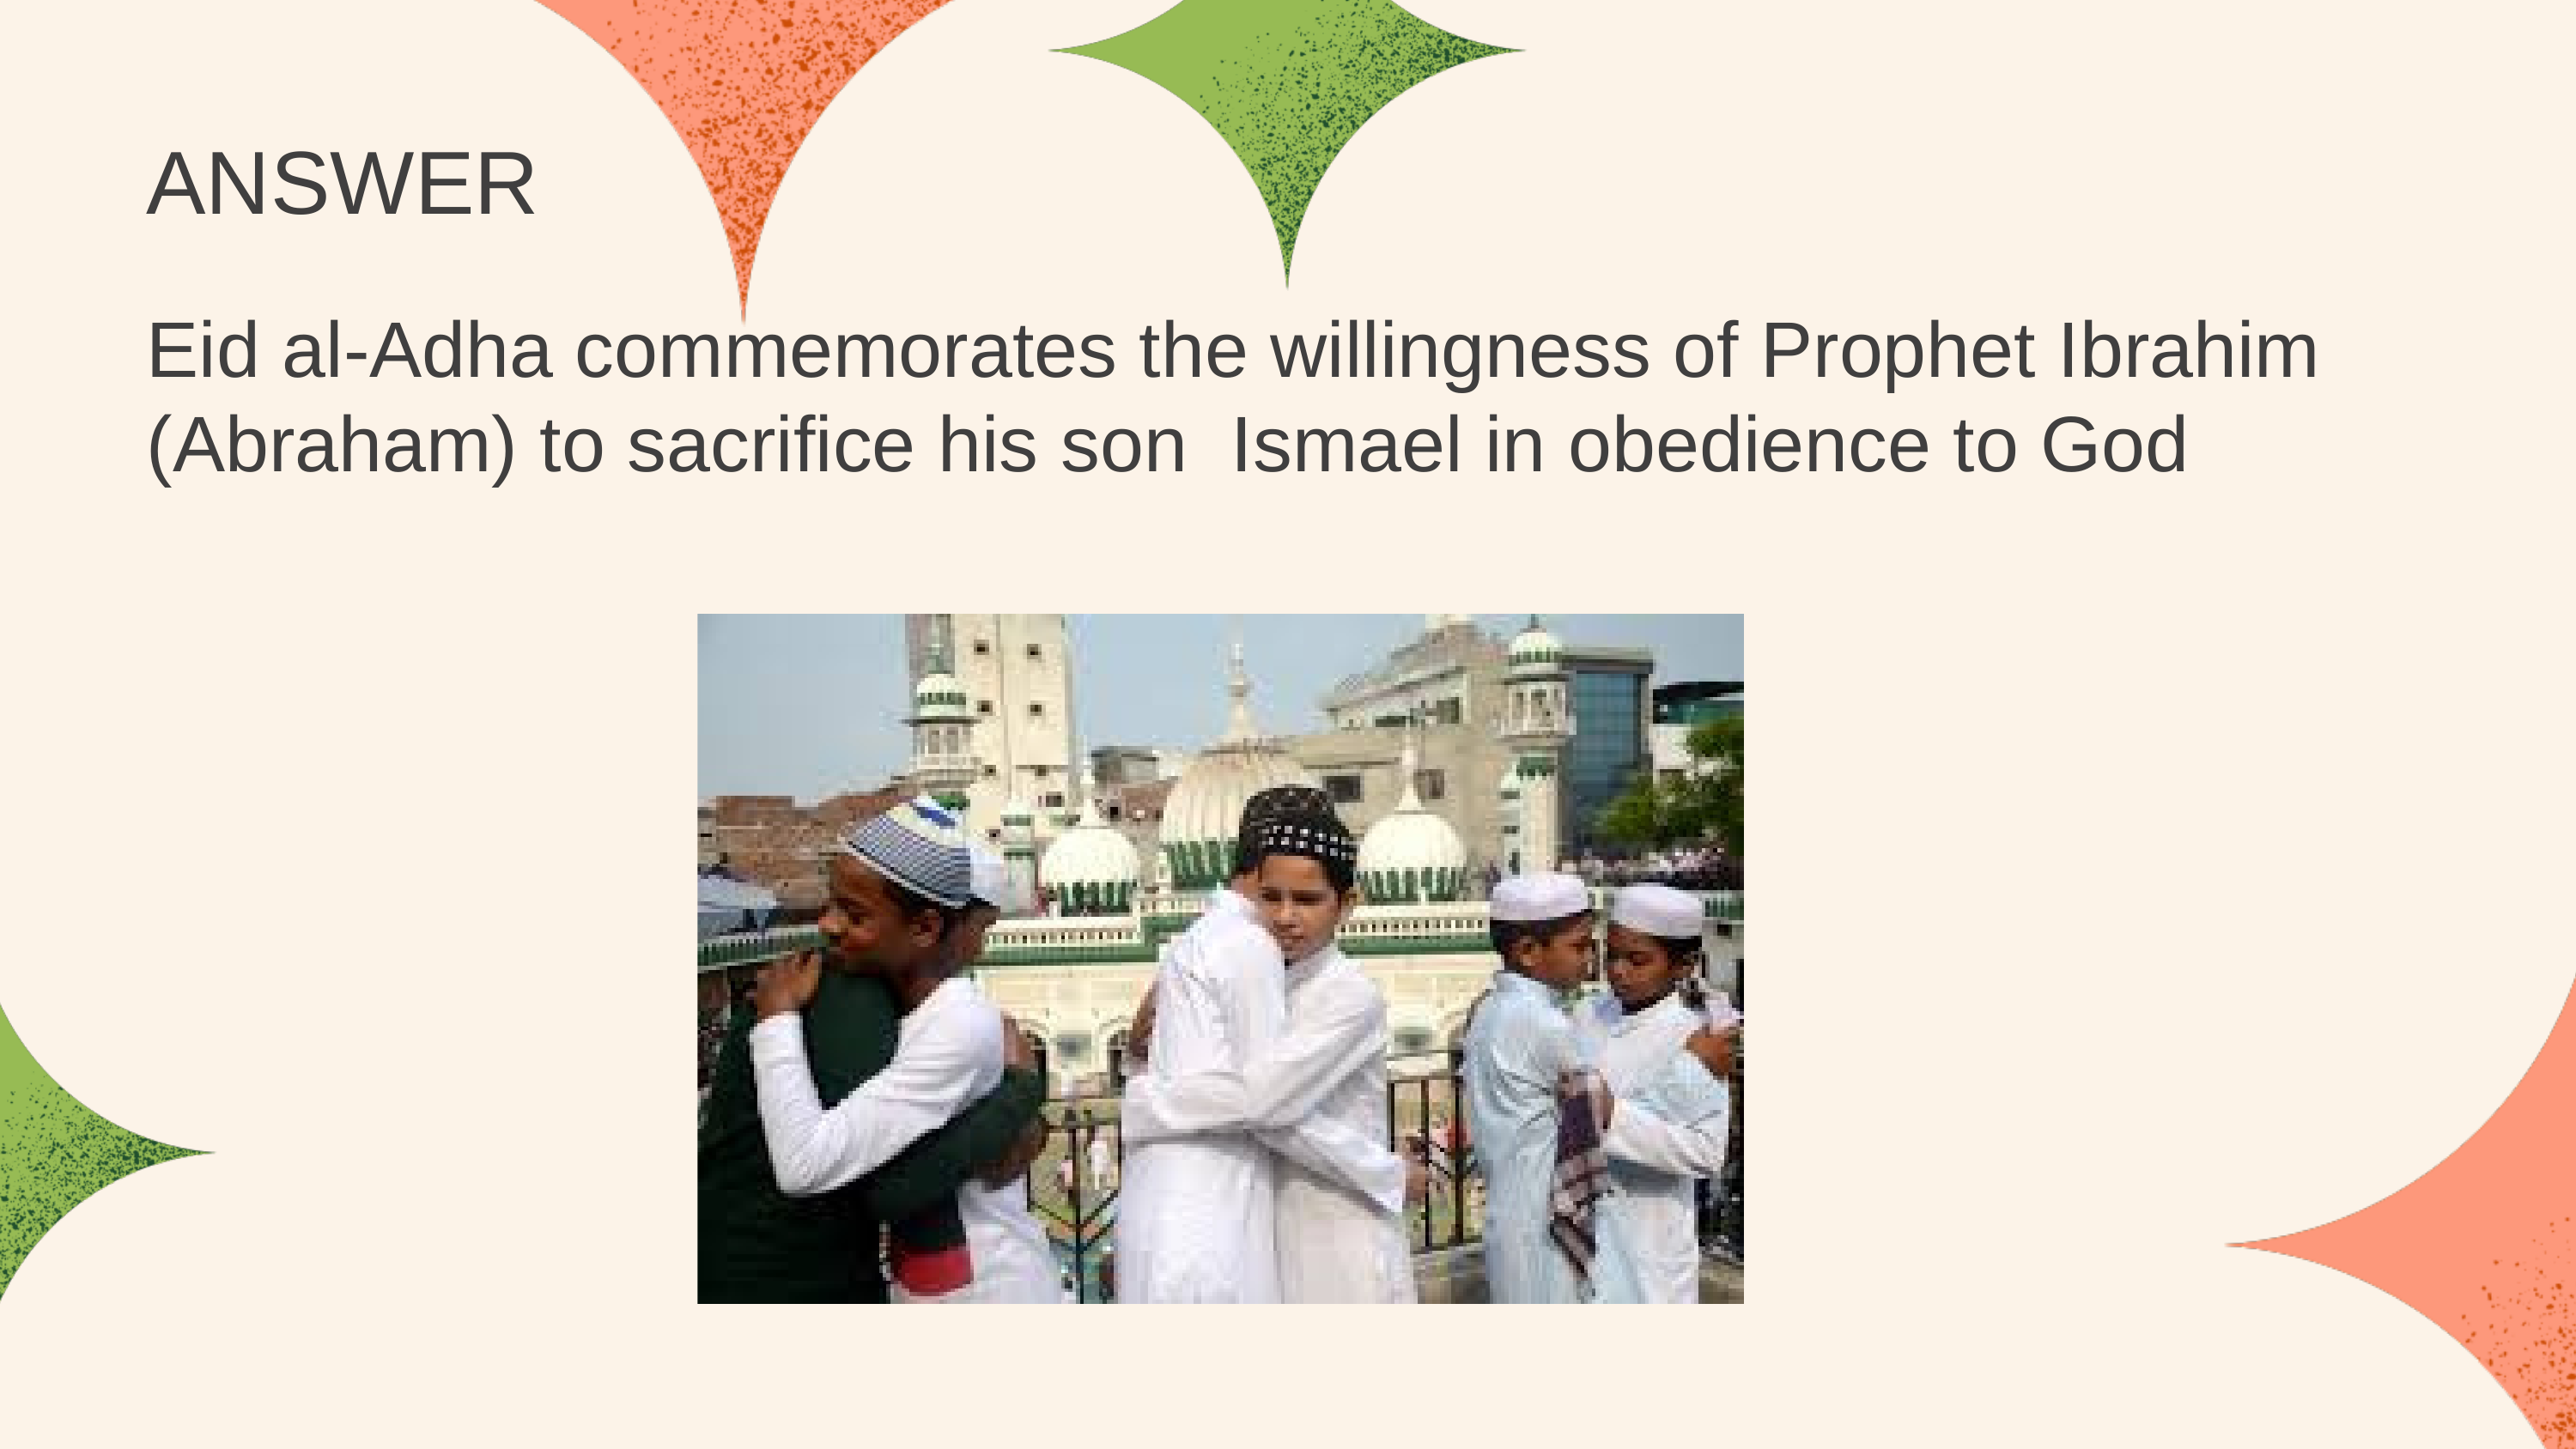

ANSWER
Eid al-Adha commemorates the willingness of Prophet Ibrahim (Abraham) to sacrifice his son  Ismael in obedience to God